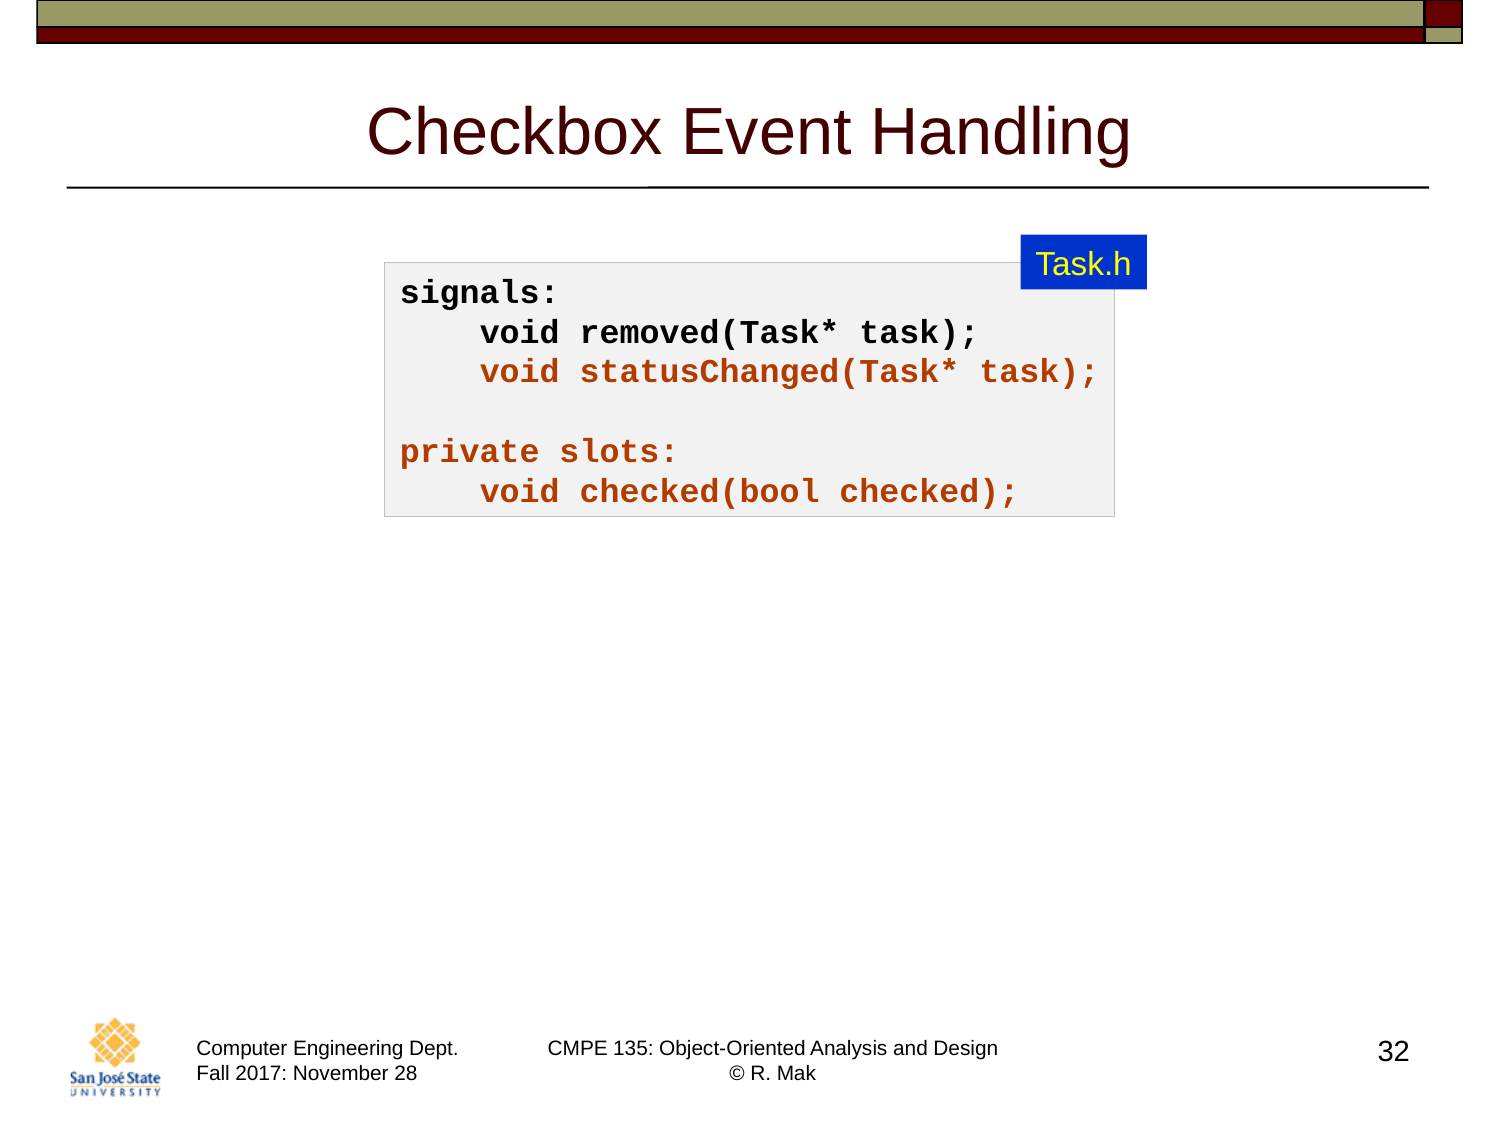

# Checkbox Event Handling
Task.h
signals:
    void removed(Task* task);
    void statusChanged(Task* task);

private slots:
    void checked(bool checked);
32